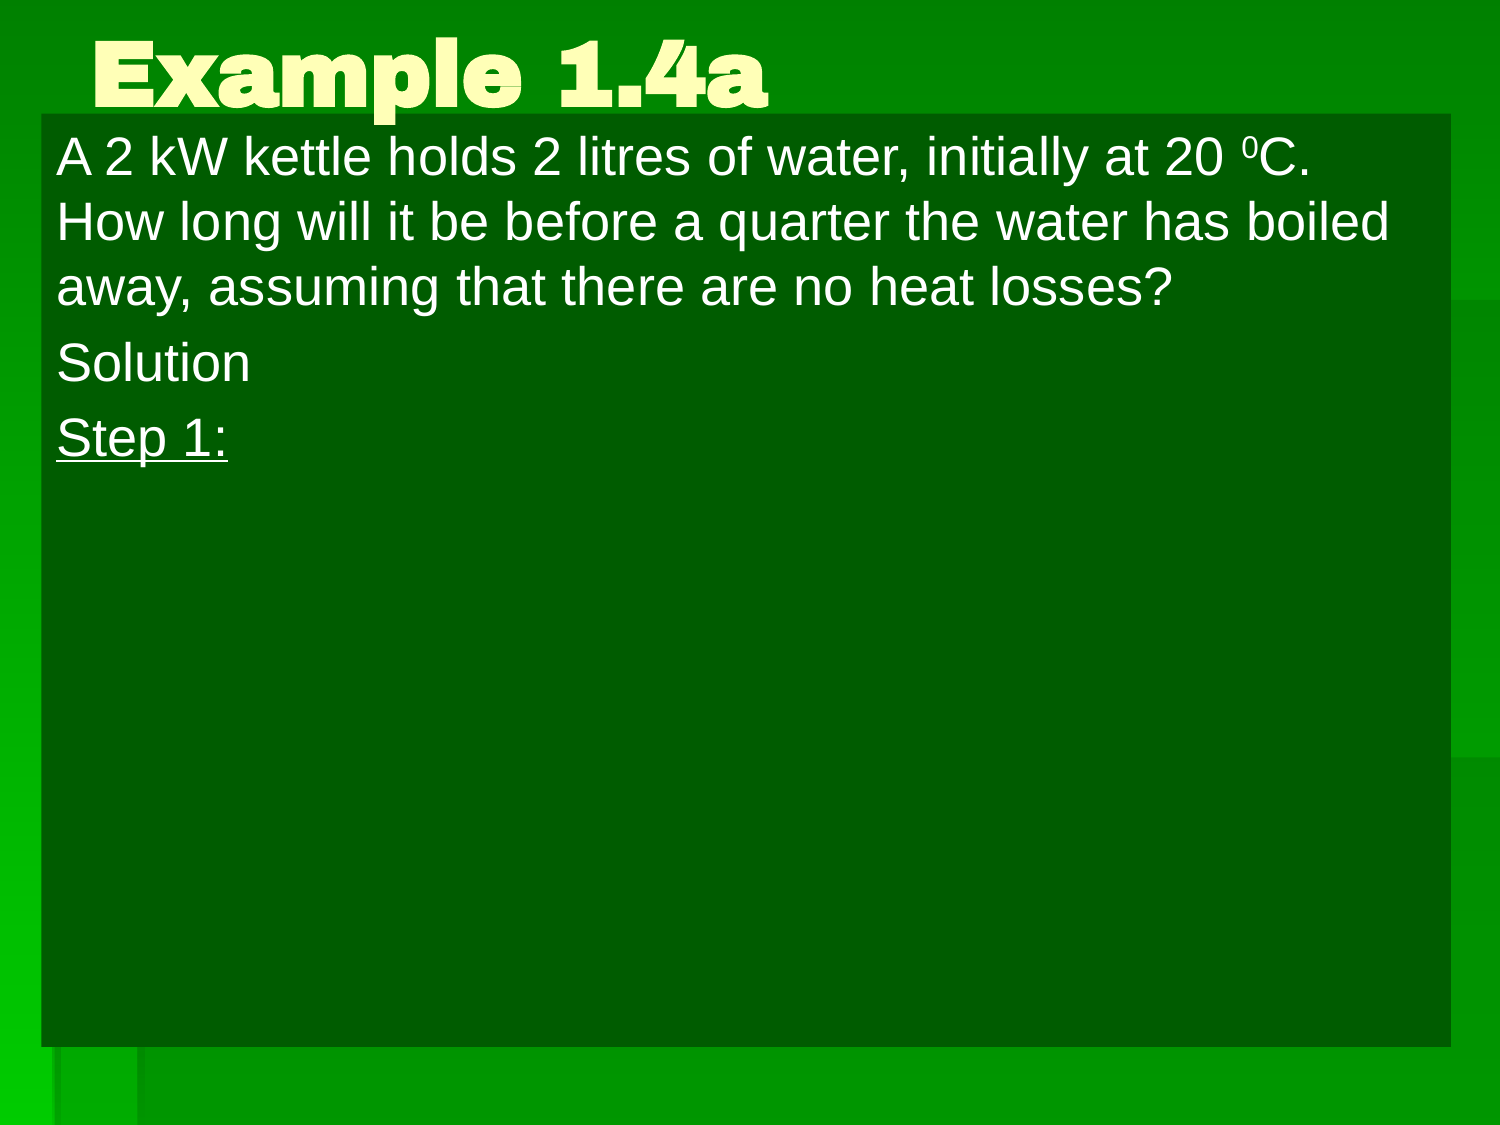

# Example 1.4a
A 2 kW kettle holds 2 litres of water, initially at 20 0C. How long will it be before a quarter the water has boiled away, assuming that there are no heat losses?
Solution
Step 1: